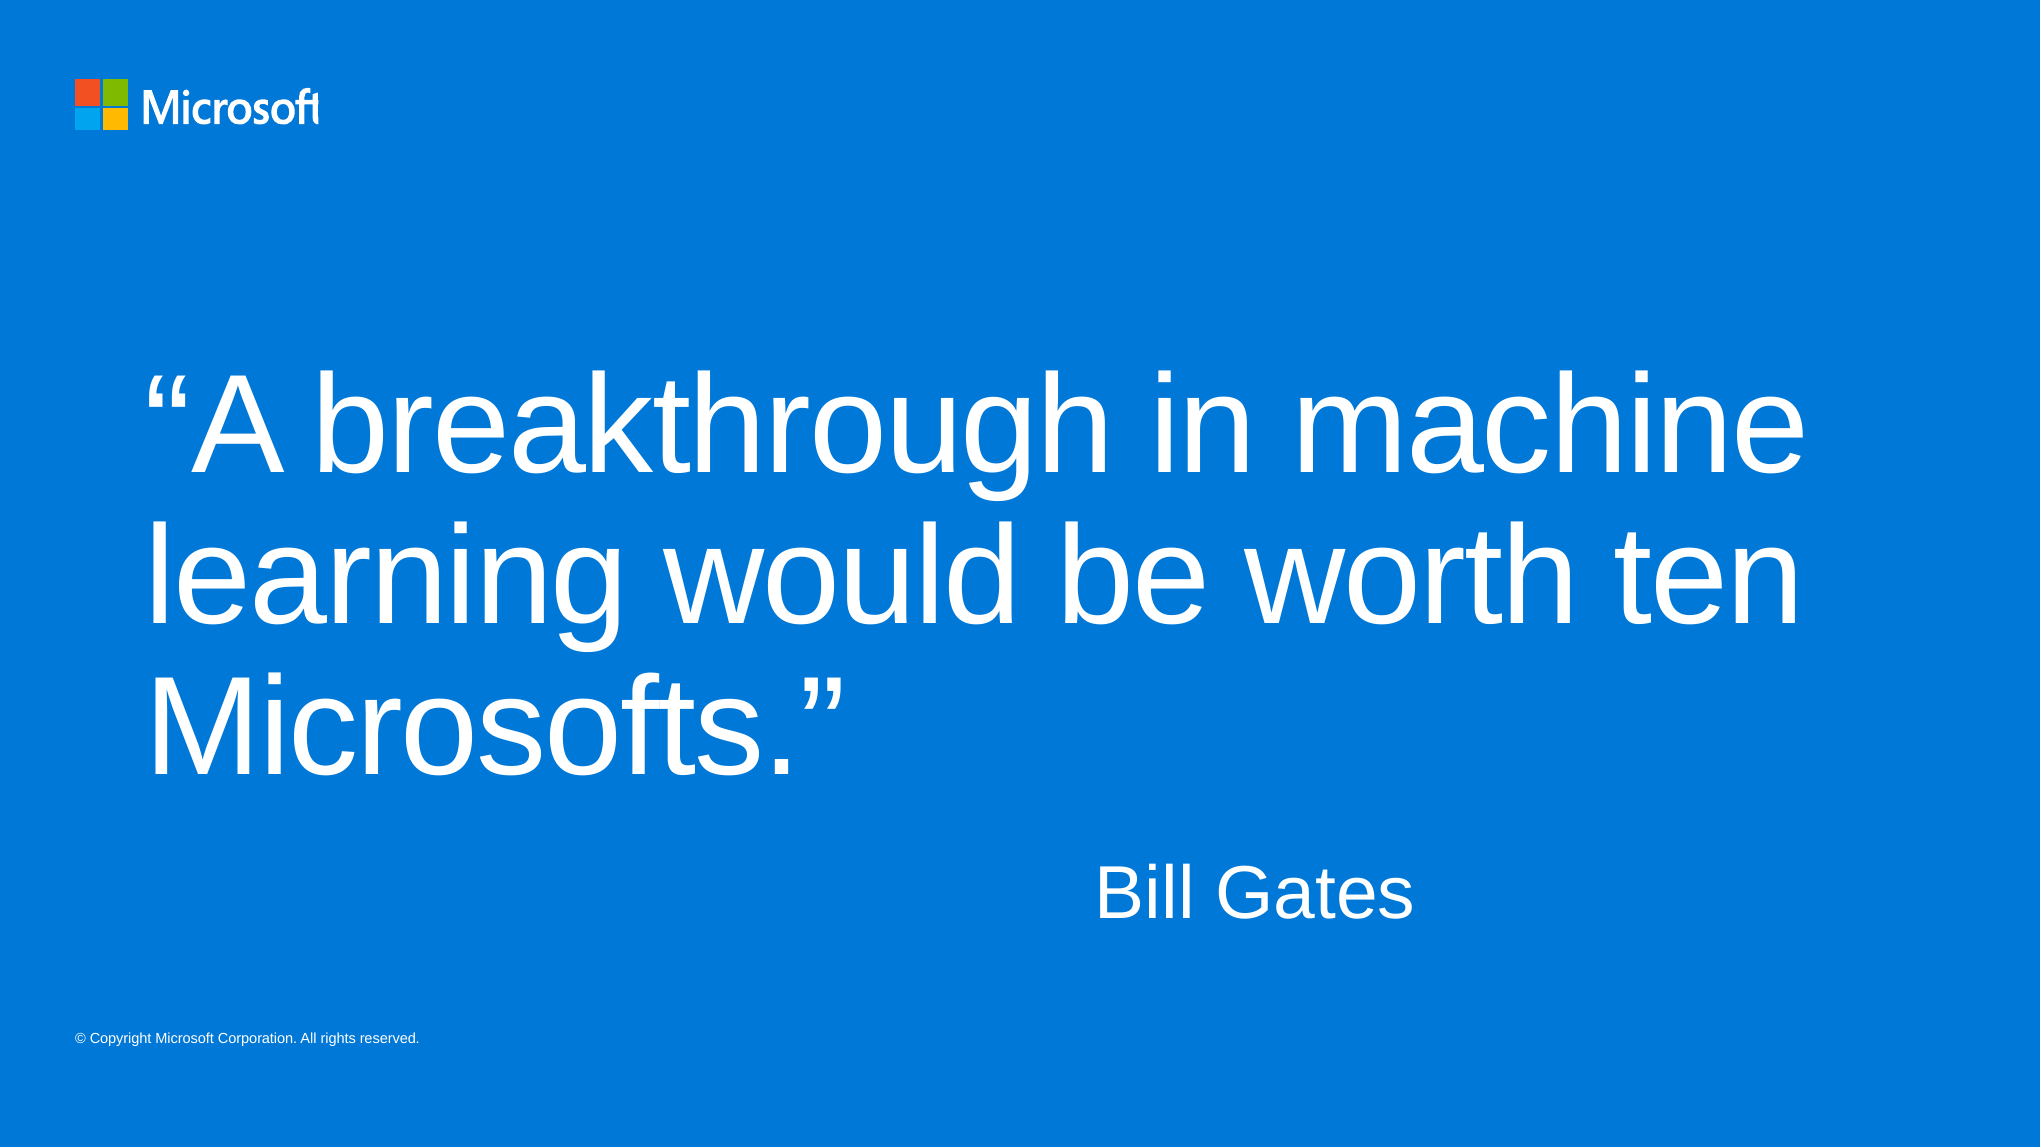

“A breakthrough in machine learning would be worth ten Microsofts.”
Bill Gates